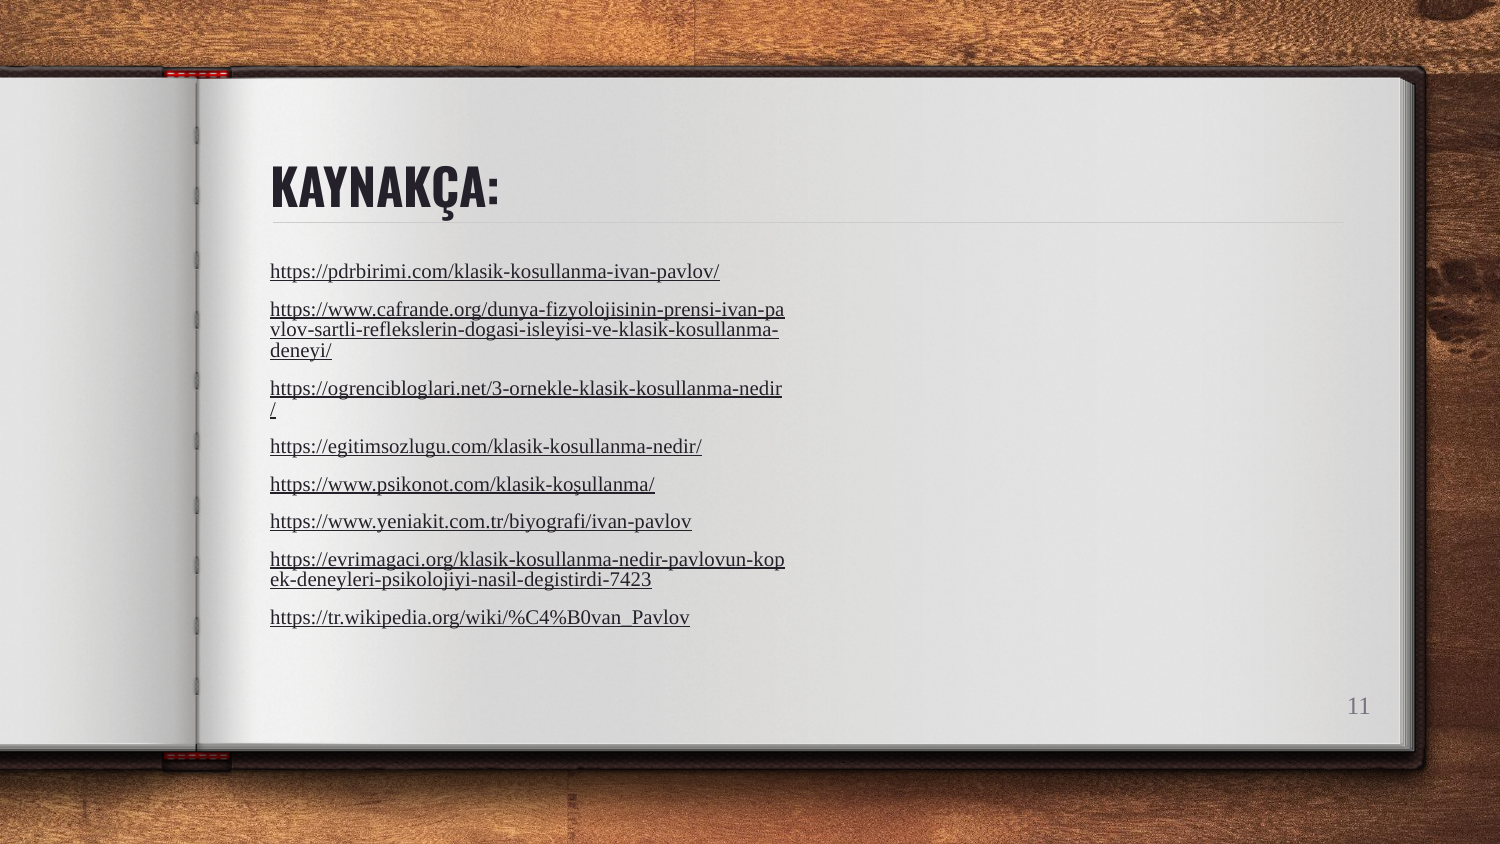

# KAYNAKÇA:
https://pdrbirimi.com/klasik-kosullanma-ivan-pavlov/
https://www.cafrande.org/dunya-fizyolojisinin-prensi-ivan-pavlov-sartli-reflekslerin-dogasi-isleyisi-ve-klasik-kosullanma-deneyi/
https://ogrencibloglari.net/3-ornekle-klasik-kosullanma-nedir/
https://egitimsozlugu.com/klasik-kosullanma-nedir/
https://www.psikonot.com/klasik-koşullanma/
https://www.yeniakit.com.tr/biyografi/ivan-pavlov
https://evrimagaci.org/klasik-kosullanma-nedir-pavlovun-kopek-deneyleri-psikolojiyi-nasil-degistirdi-7423
https://tr.wikipedia.org/wiki/%C4%B0van_Pavlov

11